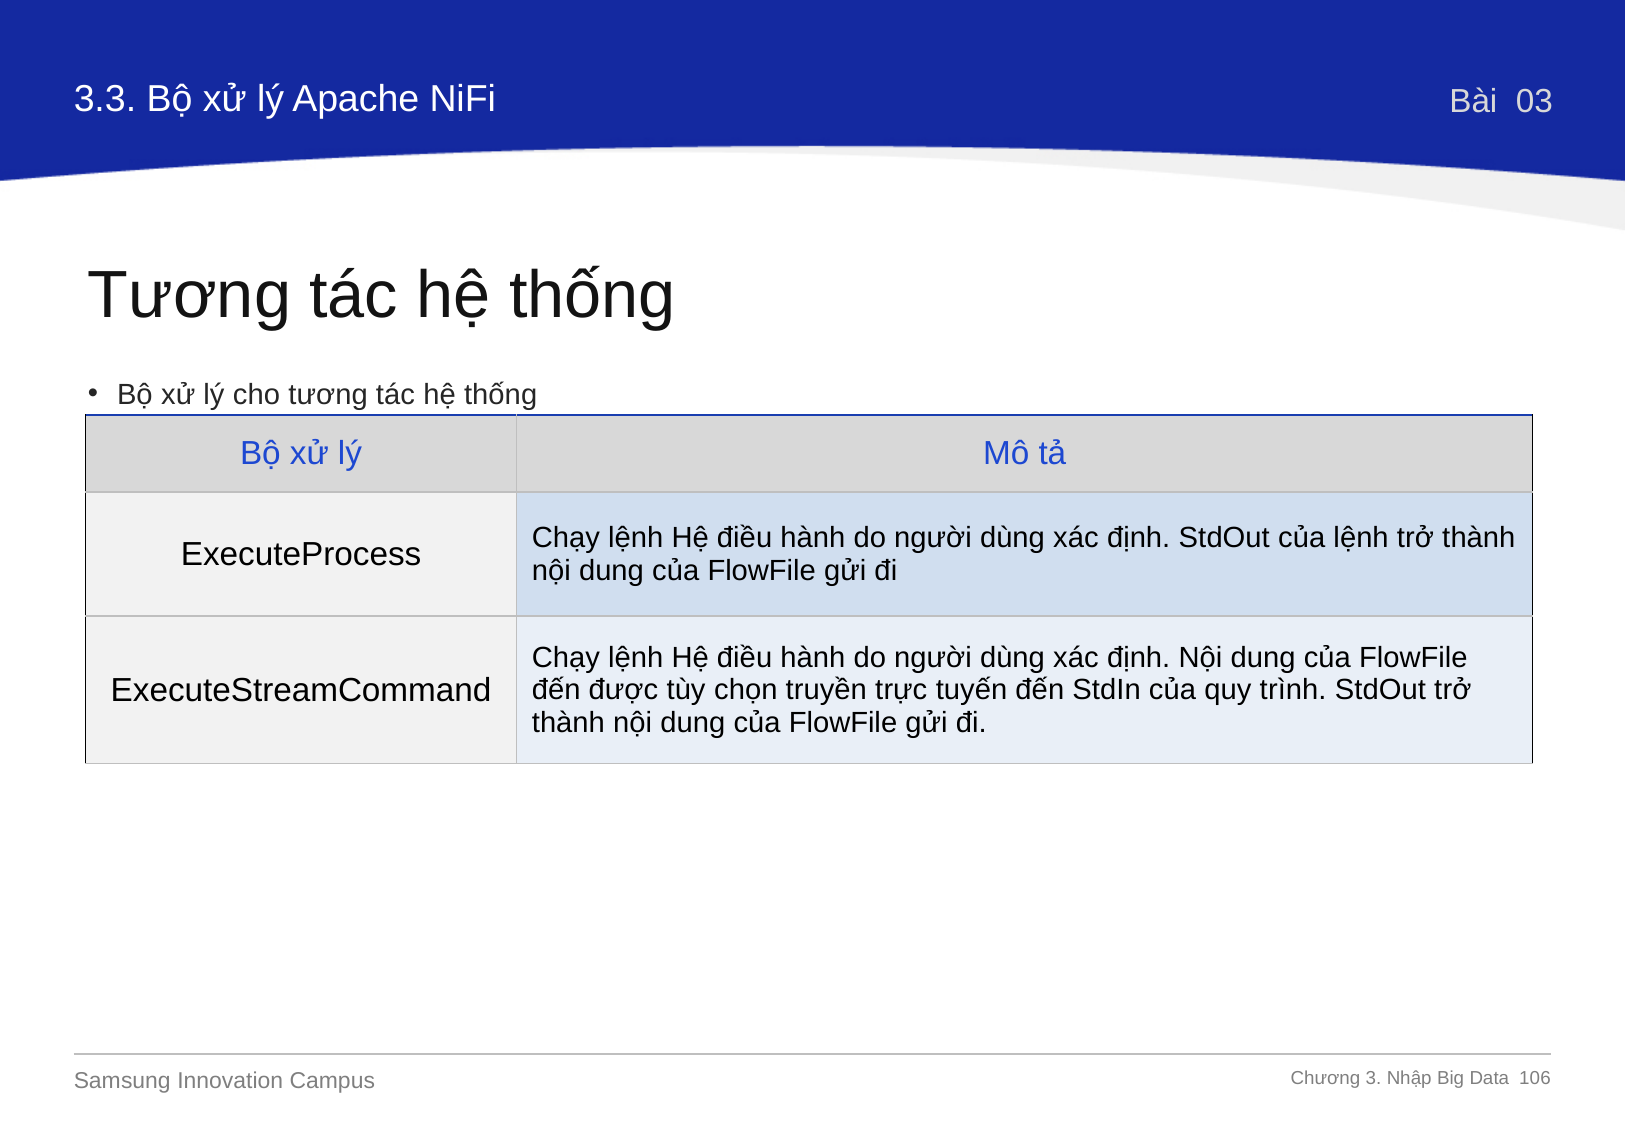

3.3. Bộ xử lý Apache NiFi
Bài  03
Tương tác hệ thống
Bộ xử lý cho tương tác hệ thống

| Bộ xử lý | Mô tả |
| --- | --- |
| ExecuteProcess | Chạy lệnh Hệ điều hành do người dùng xác định. StdOut của lệnh trở thành nội dung của FlowFile gửi đi |
| ExecuteStreamCommand | Chạy lệnh Hệ điều hành do người dùng xác định. Nội dung của FlowFile đến được tùy chọn truyền trực tuyến đến StdIn của quy trình. StdOut trở thành nội dung của FlowFile gửi đi. |